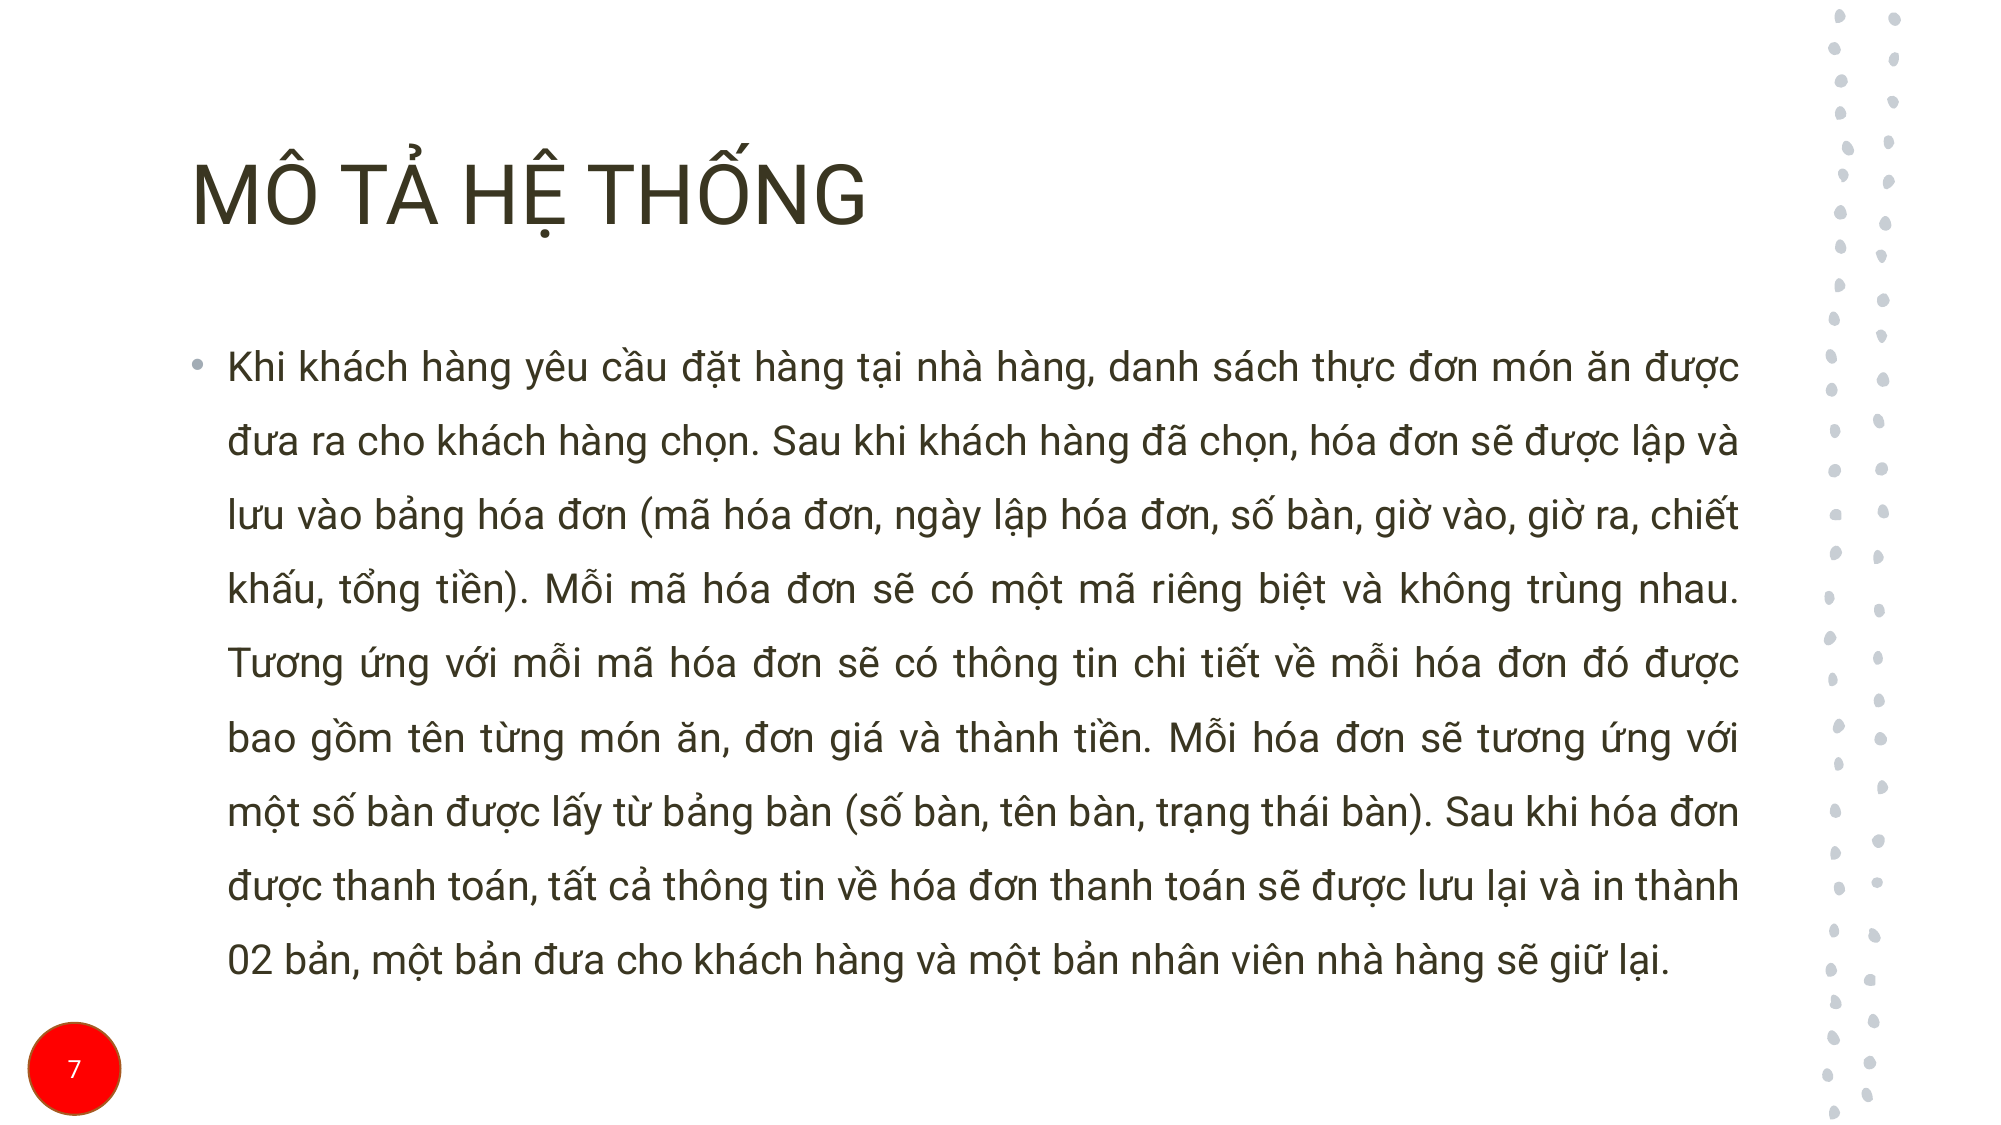

# MÔ TẢ HỆ THỐNG
Khi khách hàng yêu cầu đặt hàng tại nhà hàng, danh sách thực đơn món ăn được đưa ra cho khách hàng chọn. Sau khi khách hàng đã chọn, hóa đơn sẽ được lập và lưu vào bảng hóa đơn (mã hóa đơn, ngày lập hóa đơn, số bàn, giờ vào, giờ ra, chiết khấu, tổng tiền). Mỗi mã hóa đơn sẽ có một mã riêng biệt và không trùng nhau. Tương ứng với mỗi mã hóa đơn sẽ có thông tin chi tiết về mỗi hóa đơn đó được bao gồm tên từng món ăn, đơn giá và thành tiền. Mỗi hóa đơn sẽ tương ứng với một số bàn được lấy từ bảng bàn (số bàn, tên bàn, trạng thái bàn). Sau khi hóa đơn được thanh toán, tất cả thông tin về hóa đơn thanh toán sẽ được lưu lại và in thành 02 bản, một bản đưa cho khách hàng và một bản nhân viên nhà hàng sẽ giữ lại.
7